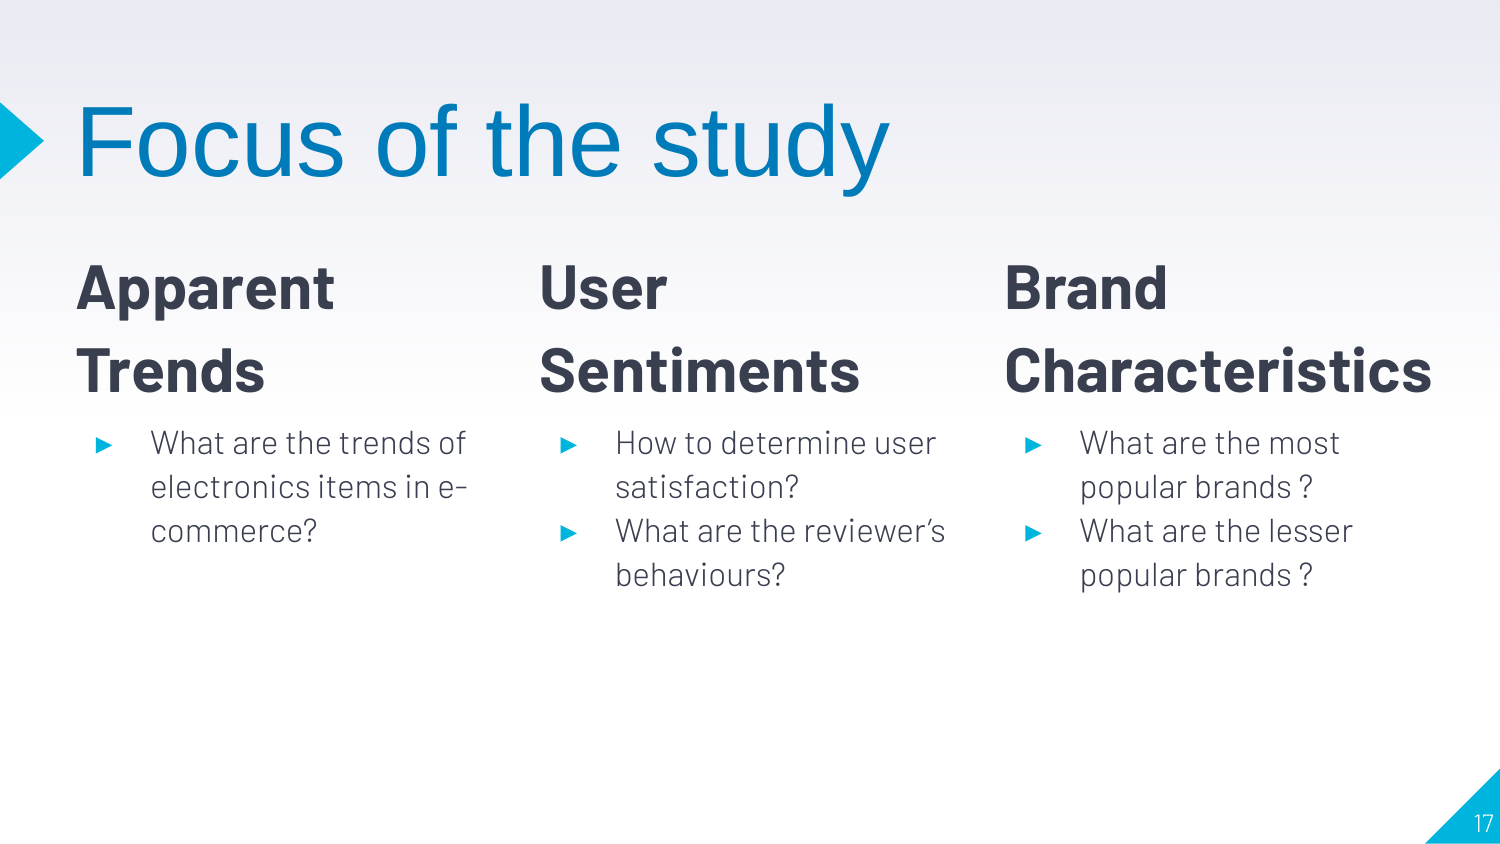

# Focus of the study
Apparent Trends
What are the trends of electronics items in e-commerce?

User Sentiments
How to determine user satisfaction?
What are the reviewer’s behaviours?
Brand Characteristics
What are the most popular brands ?
What are the lesser popular brands ?

17